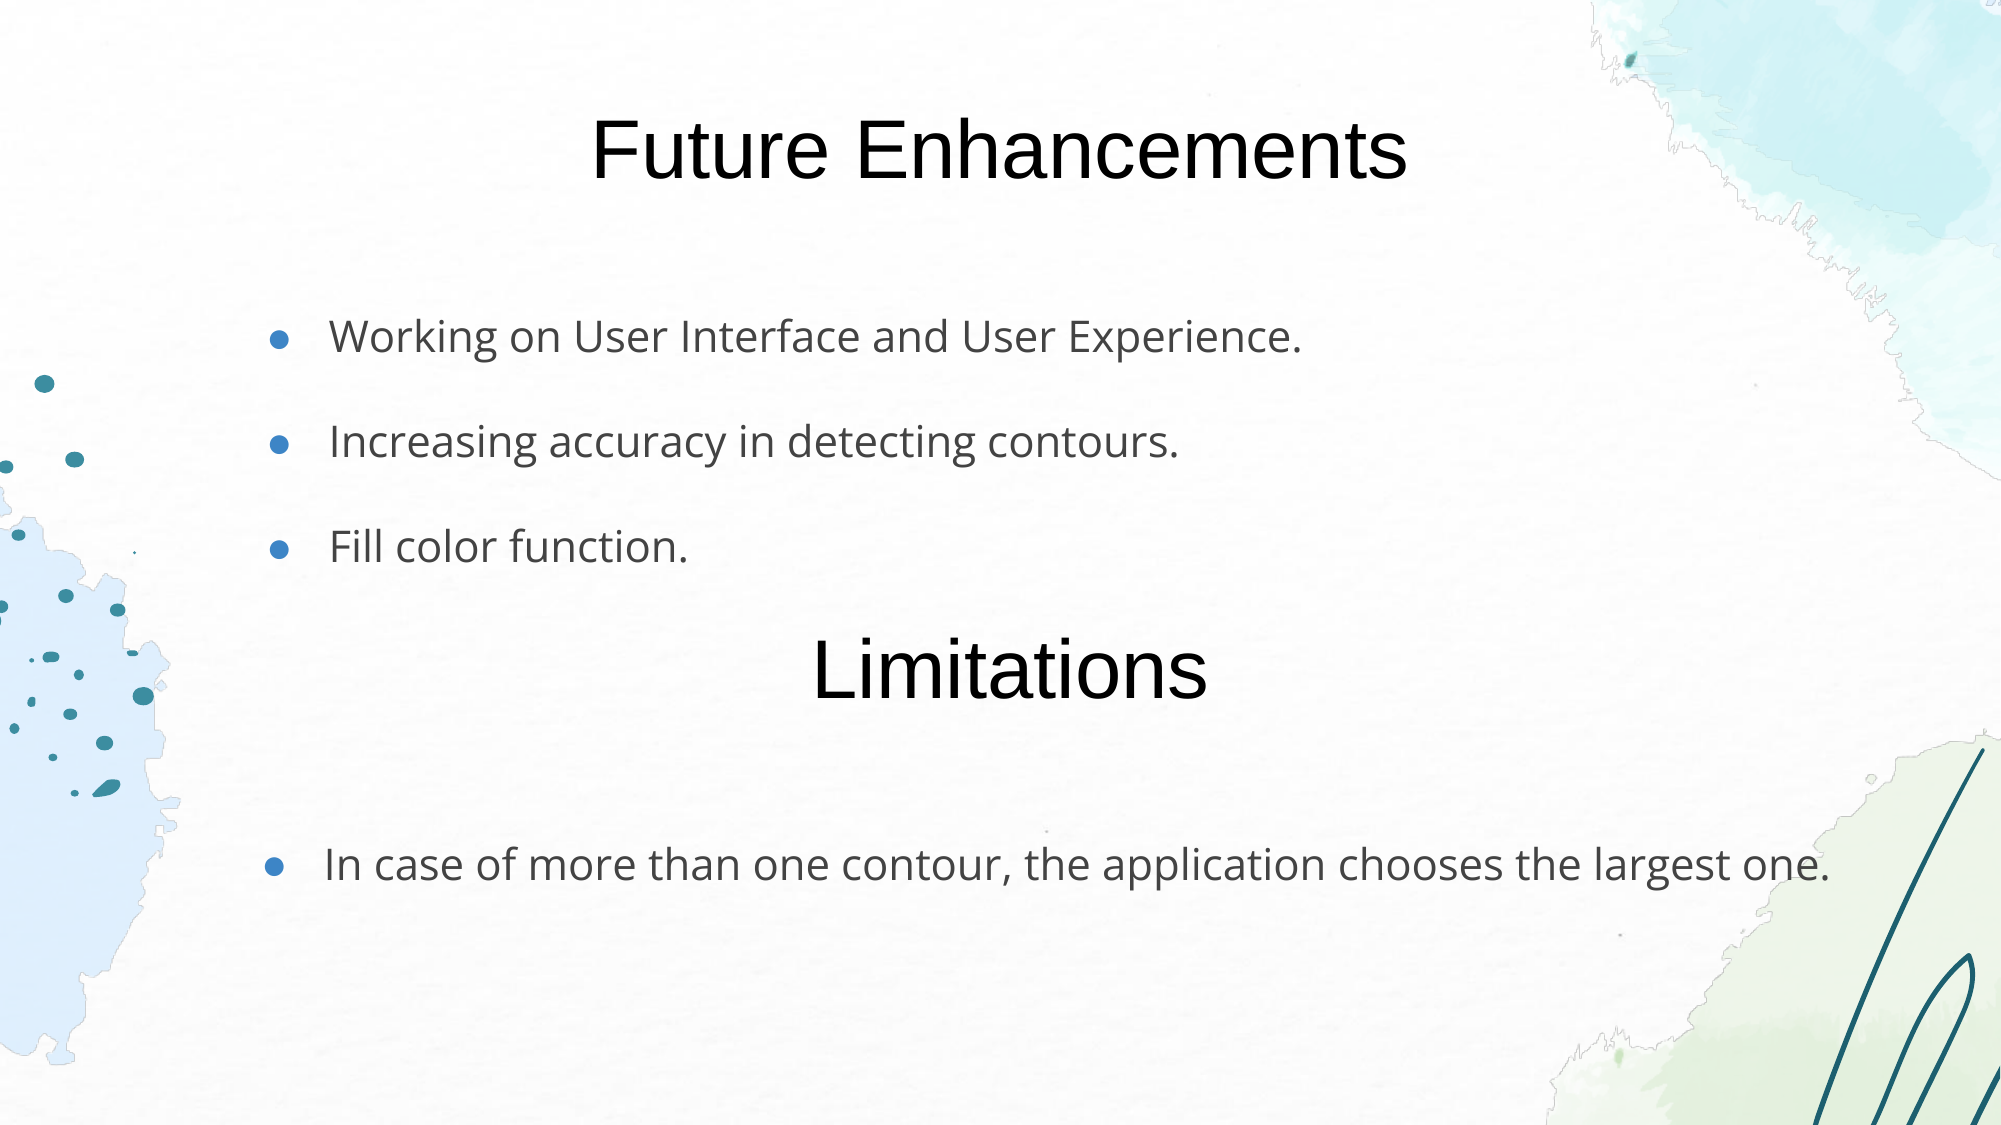

# Future Enhancements
Working on User Interface and User Experience.
Increasing accuracy in detecting contours.
Fill color function.
                        Limitations

In case of more than one contour, the application chooses the largest one.